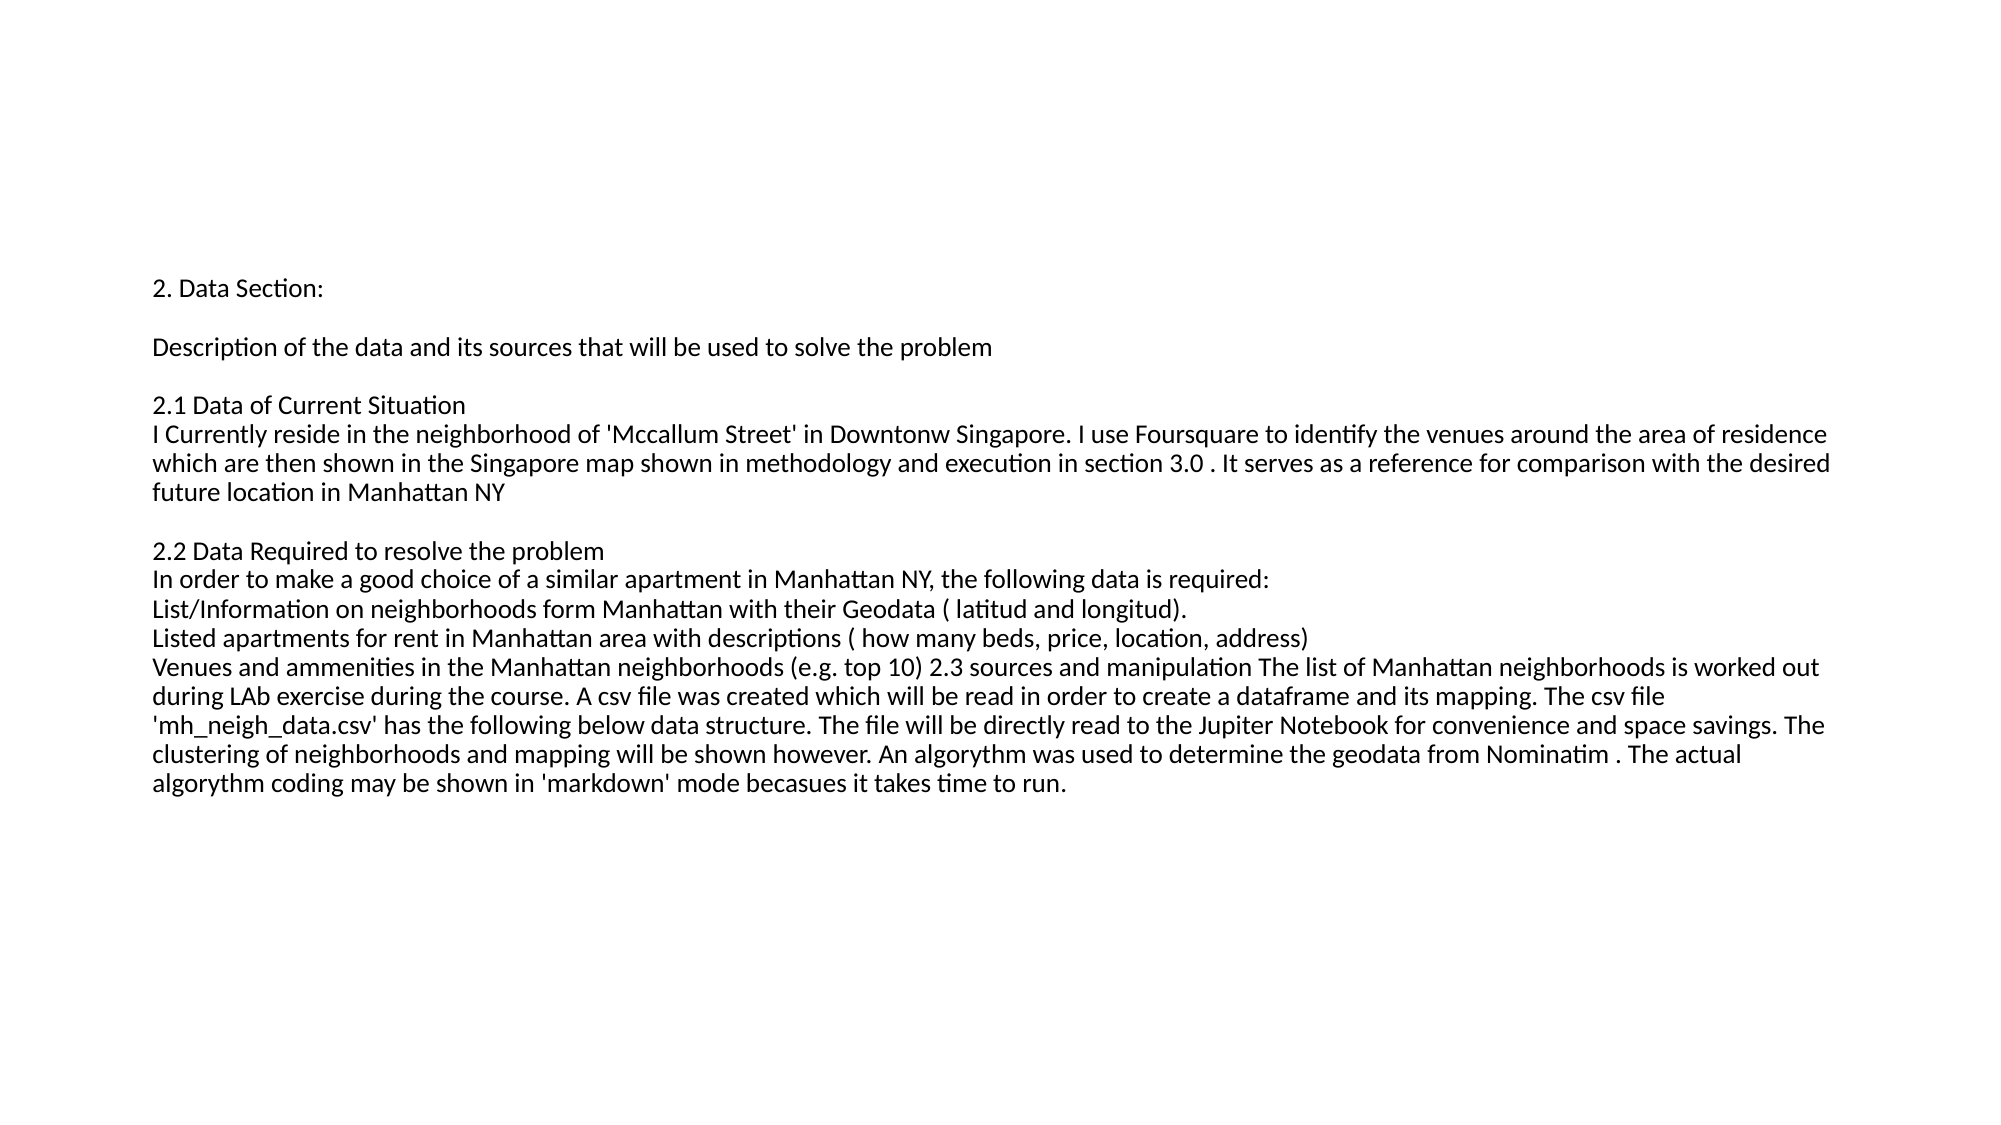

# 2. Data Section: Description of the data and its sources that will be used to solve the problem 2.1 Data of Current Situation I Currently reside in the neighborhood of 'Mccallum Street' in Downtonw Singapore. I use Foursquare to identify the venues around the area of residence which are then shown in the Singapore map shown in methodology and execution in section 3.0 . It serves as a reference for comparison with the desired future location in Manhattan NY 2.2 Data Required to resolve the problem In order to make a good choice of a similar apartment in Manhattan NY, the following data is required: List/Information on neighborhoods form Manhattan with their Geodata ( latitud and longitud). Listed apartments for rent in Manhattan area with descriptions ( how many beds, price, location, address) Venues and ammenities in the Manhattan neighborhoods (e.g. top 10) 2.3 sources and manipulation The list of Manhattan neighborhoods is worked out during LAb exercise during the course. A csv file was created which will be read in order to create a dataframe and its mapping. The csv file 'mh_neigh_data.csv' has the following below data structure. The file will be directly read to the Jupiter Notebook for convenience and space savings. The clustering of neighborhoods and mapping will be shown however. An algorythm was used to determine the geodata from Nominatim . The actual algorythm coding may be shown in 'markdown' mode becasues it takes time to run.